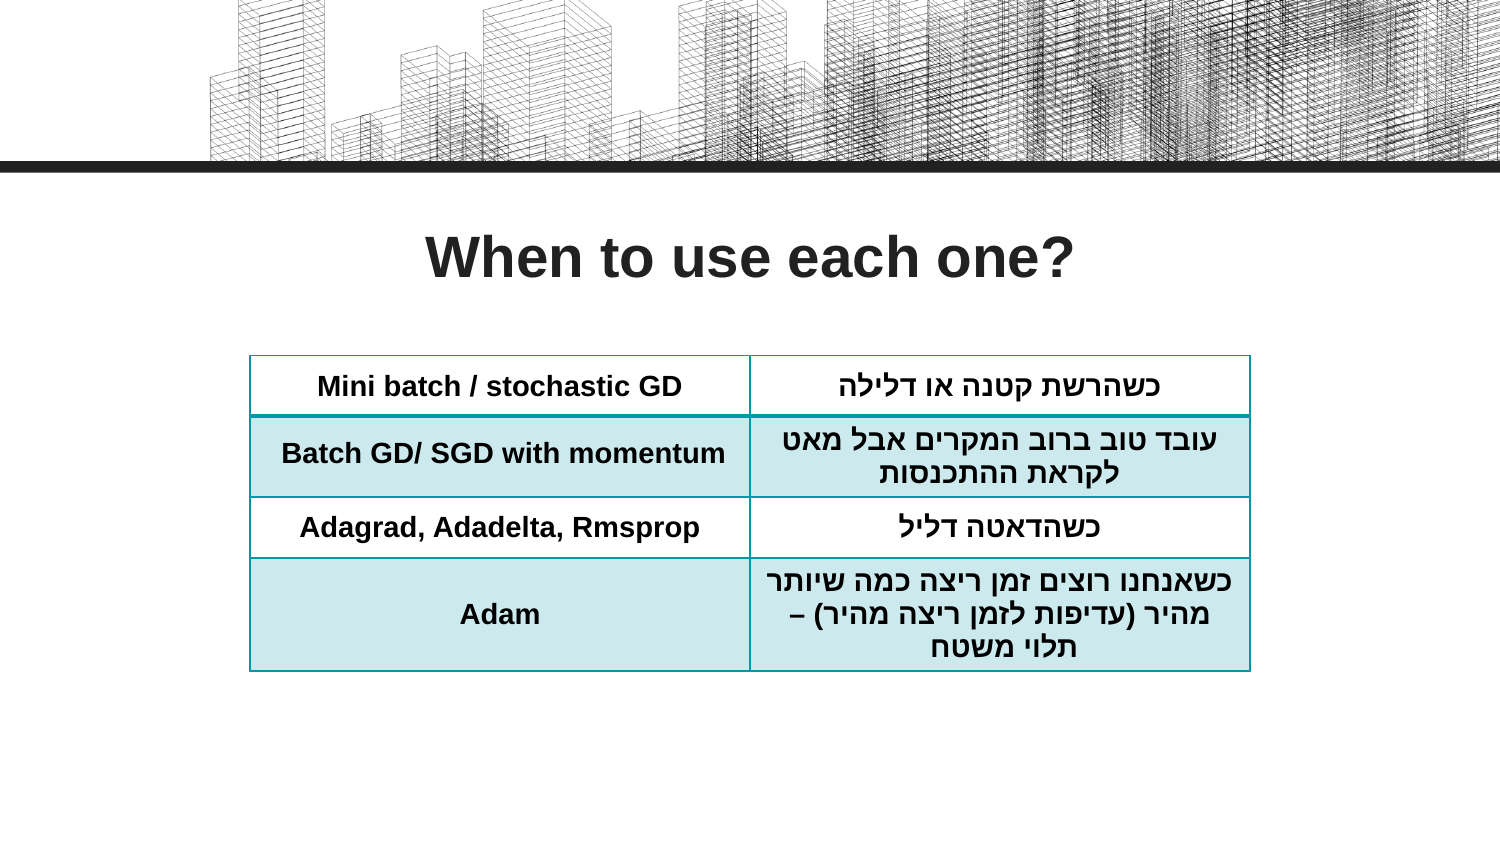

When to use each one?
| Mini batch / stochastic GD | כשהרשת קטנה או דלילה |
| --- | --- |
| Batch GD/ SGD with momentum | עובד טוב ברוב המקרים אבל מאט לקראת ההתכנסות |
| Adagrad, Adadelta, Rmsprop | כשהדאטה דליל |
| Adam | כשאנחנו רוצים זמן ריצה כמה שיותר מהיר (עדיפות לזמן ריצה מהיר) – תלוי משטח |